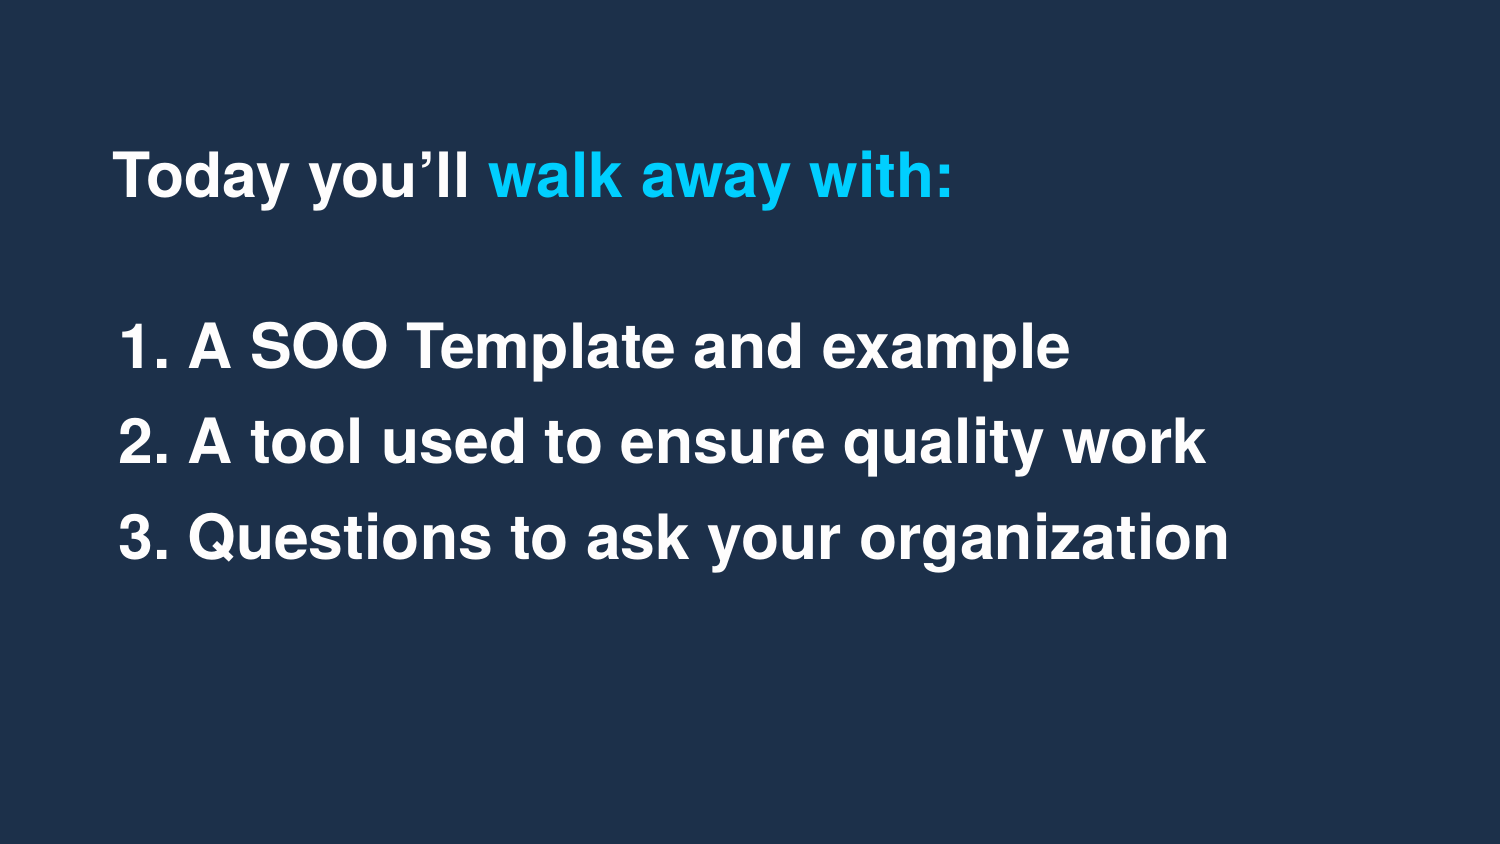

Today you’ll walk away with:

A SOO Template and example
A tool used to ensure quality work
Questions to ask your organization